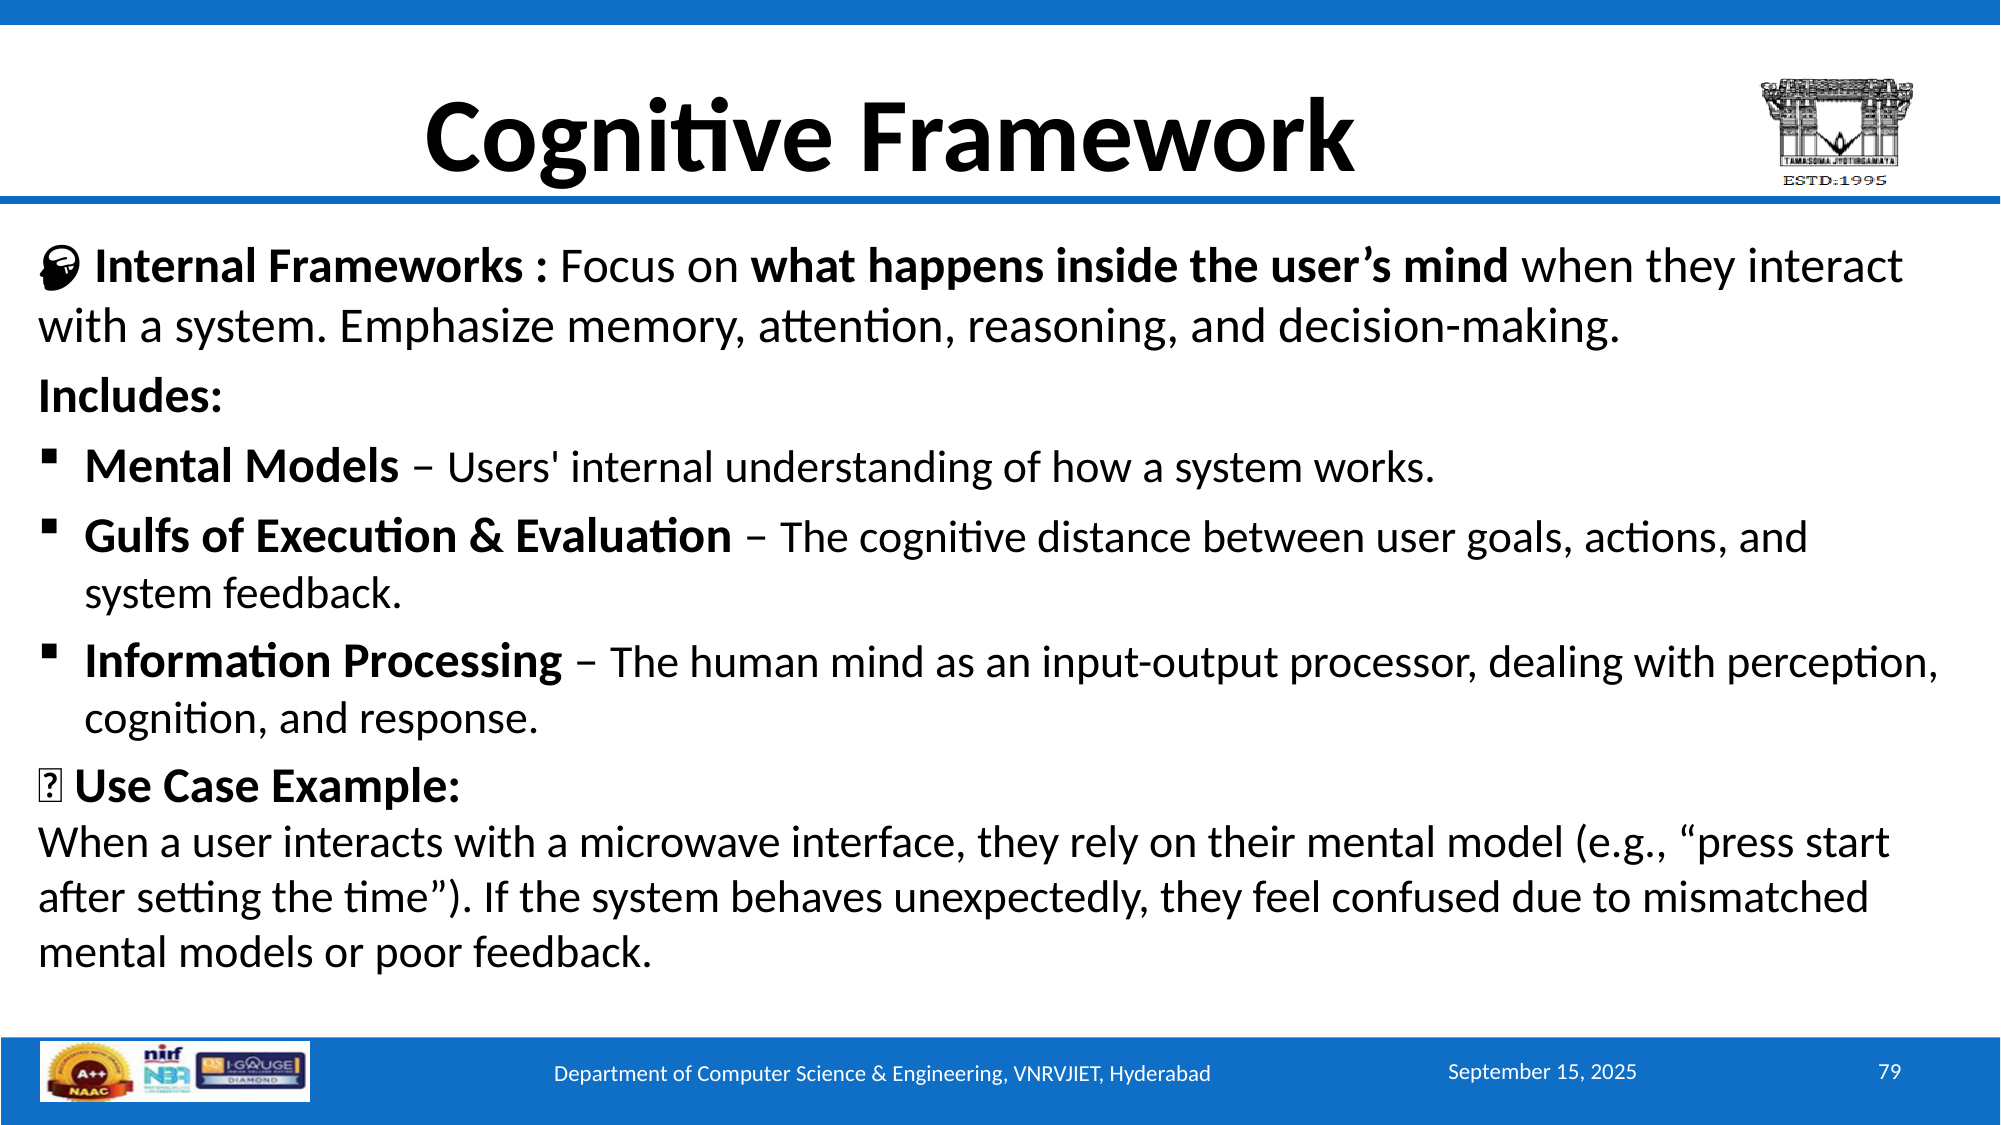

# Cognitive Framework
🧠 Internal Frameworks : Focus on what happens inside the user’s mind when they interact with a system. Emphasize memory, attention, reasoning, and decision-making.
Includes:
Mental Models – Users' internal understanding of how a system works.
Gulfs of Execution & Evaluation – The cognitive distance between user goals, actions, and system feedback.
Information Processing – The human mind as an input-output processor, dealing with perception, cognition, and response.
🧩 Use Case Example:
When a user interacts with a microwave interface, they rely on their mental model (e.g., “press start after setting the time”). If the system behaves unexpectedly, they feel confused due to mismatched mental models or poor feedback.

September 15, 2025
79
Department of Computer Science & Engineering, VNRVJIET, Hyderabad